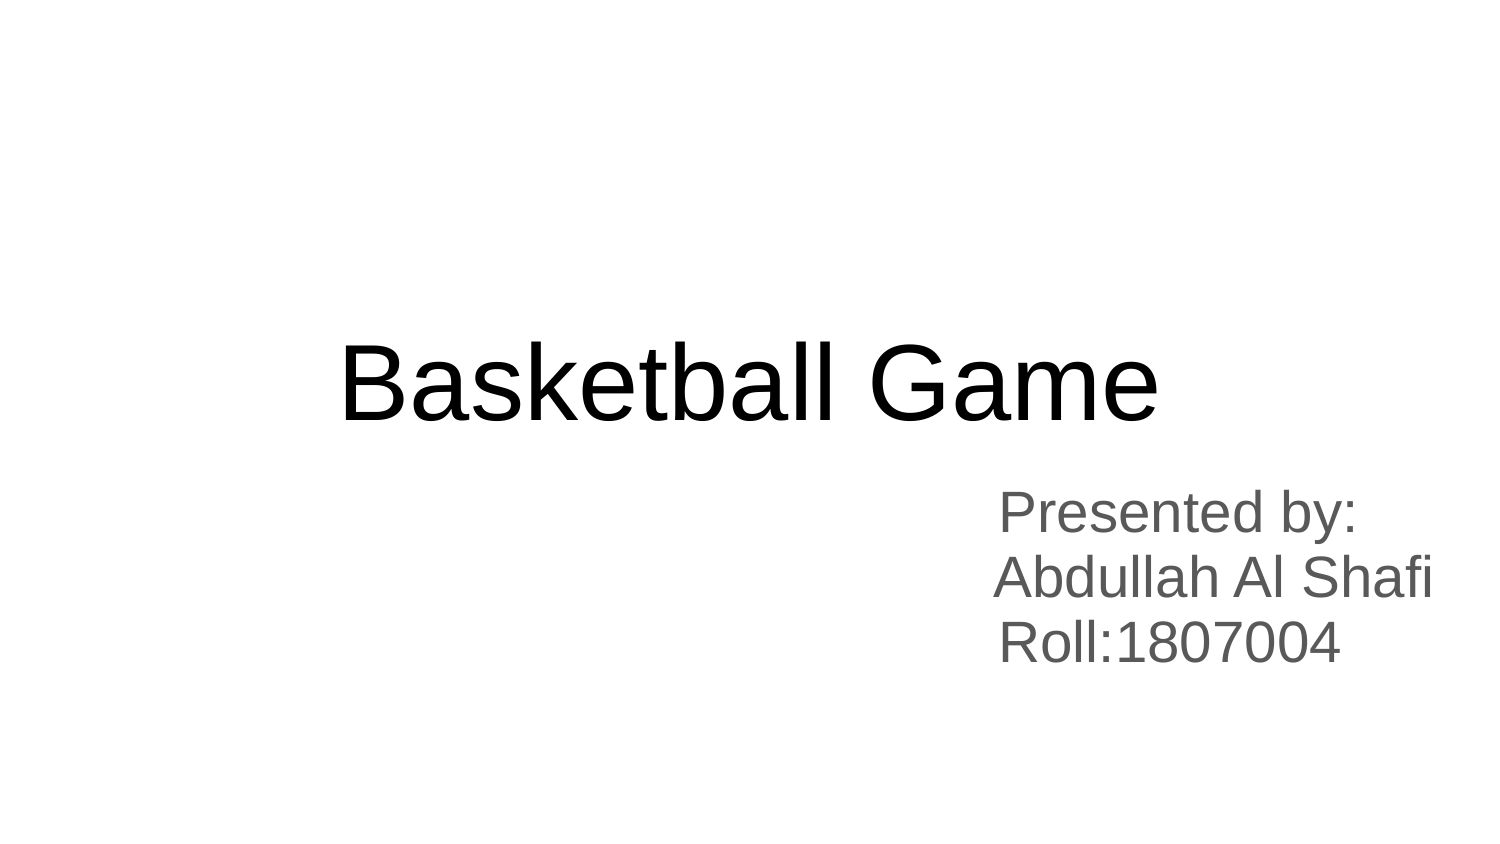

# Basketball Game
  Presented by:
 Abdullah Al Shafi
  Roll:1807004